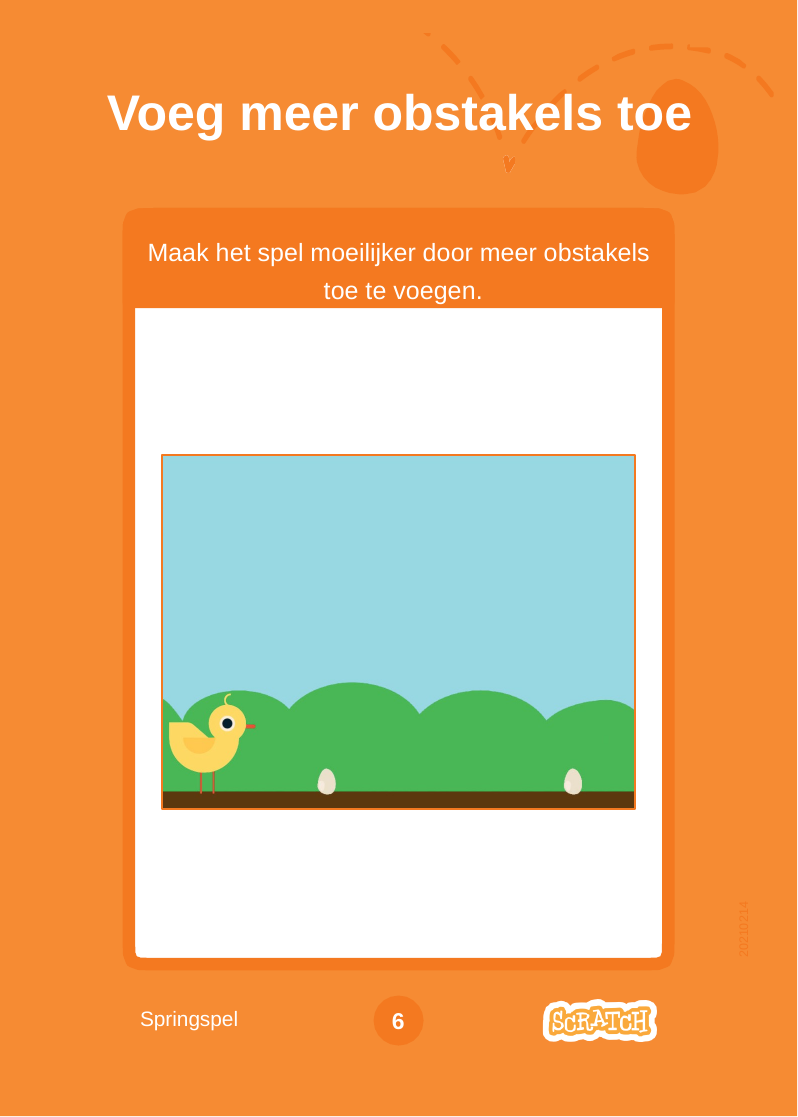

# Voeg meer obstakels toe

Maak het spel moeilijker door meer obstakels toe te voegen.

20210214

Springspel
6